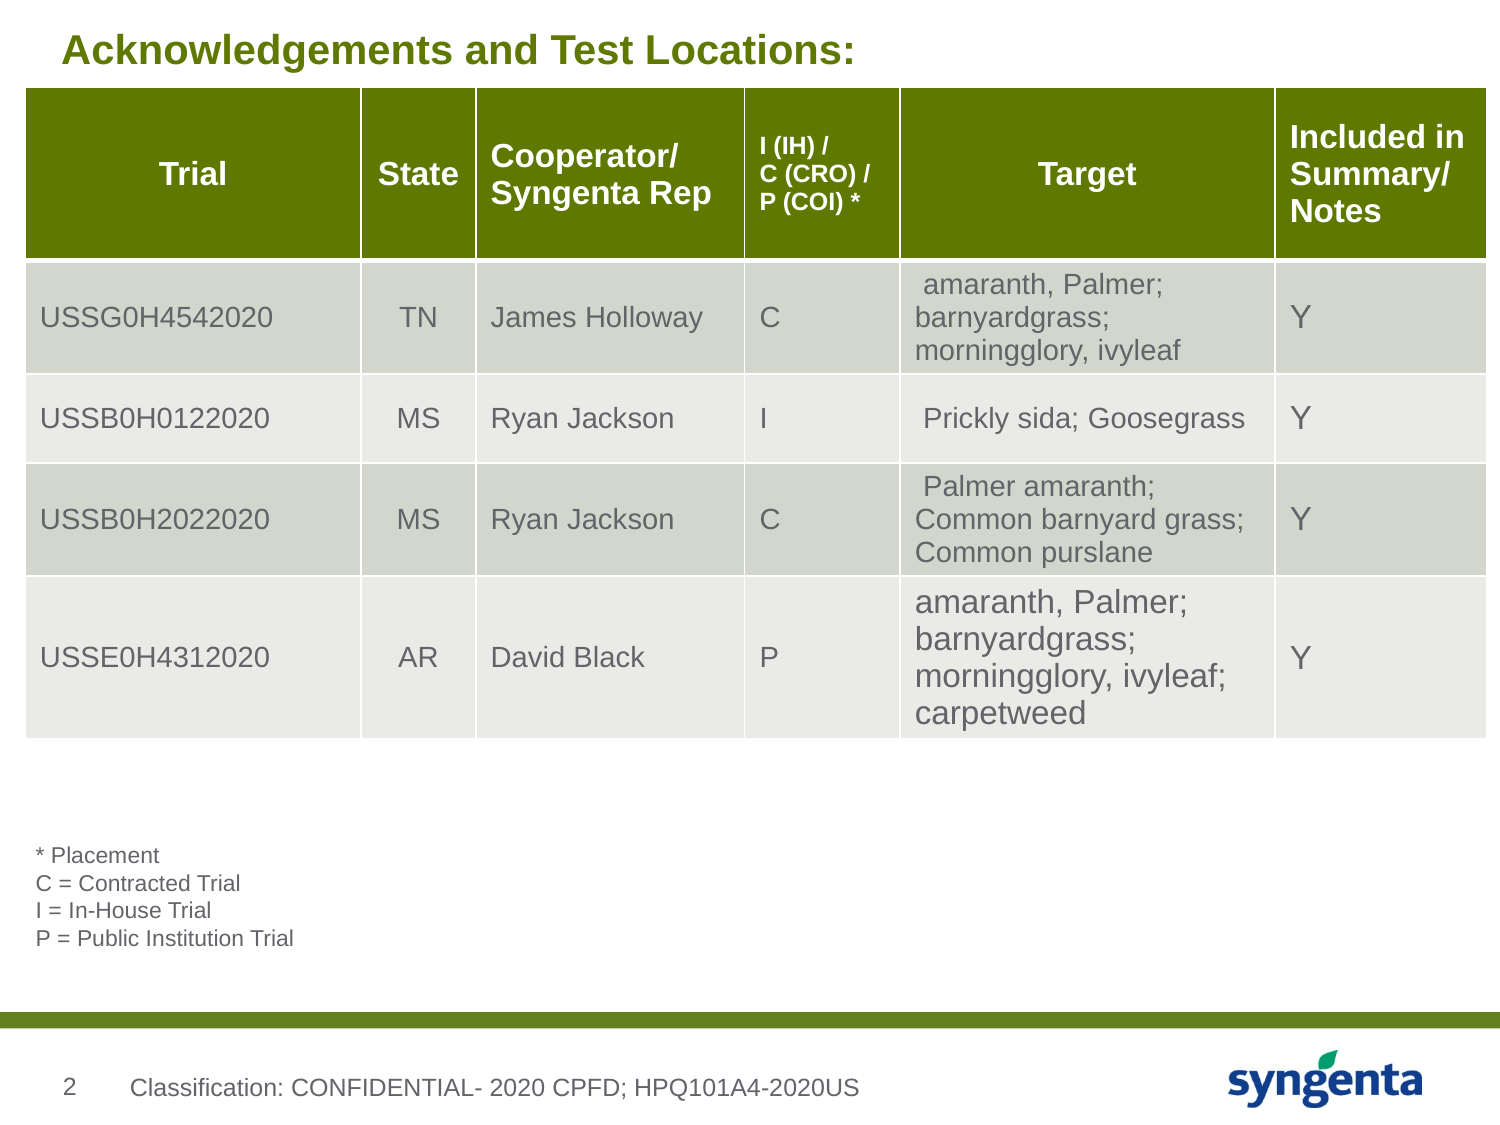

# Acknowledgements and Test Locations:
| Trial | State | Cooperator/ Syngenta Rep | I (IH) / C (CRO) / P (COI) \* | Target | Included in Summary/Notes |
| --- | --- | --- | --- | --- | --- |
| USSG0H4542020 | TN | James Holloway | C | amaranth, Palmer; barnyardgrass; morningglory, ivyleaf | Y |
| USSB0H0122020 | MS | Ryan Jackson | I | Prickly sida; Goosegrass | Y |
| USSB0H2022020 | MS | Ryan Jackson | C | Palmer amaranth; Common barnyard grass; Common purslane | Y |
| USSE0H4312020 | AR | David Black | P | amaranth, Palmer; barnyardgrass; morningglory, ivyleaf; carpetweed | Y |
* Placement
C = Contracted Trial
I = In-House Trial
P = Public Institution Trial
Classification: CONFIDENTIAL- 2020 CPFD; HPQ101A4-2020US